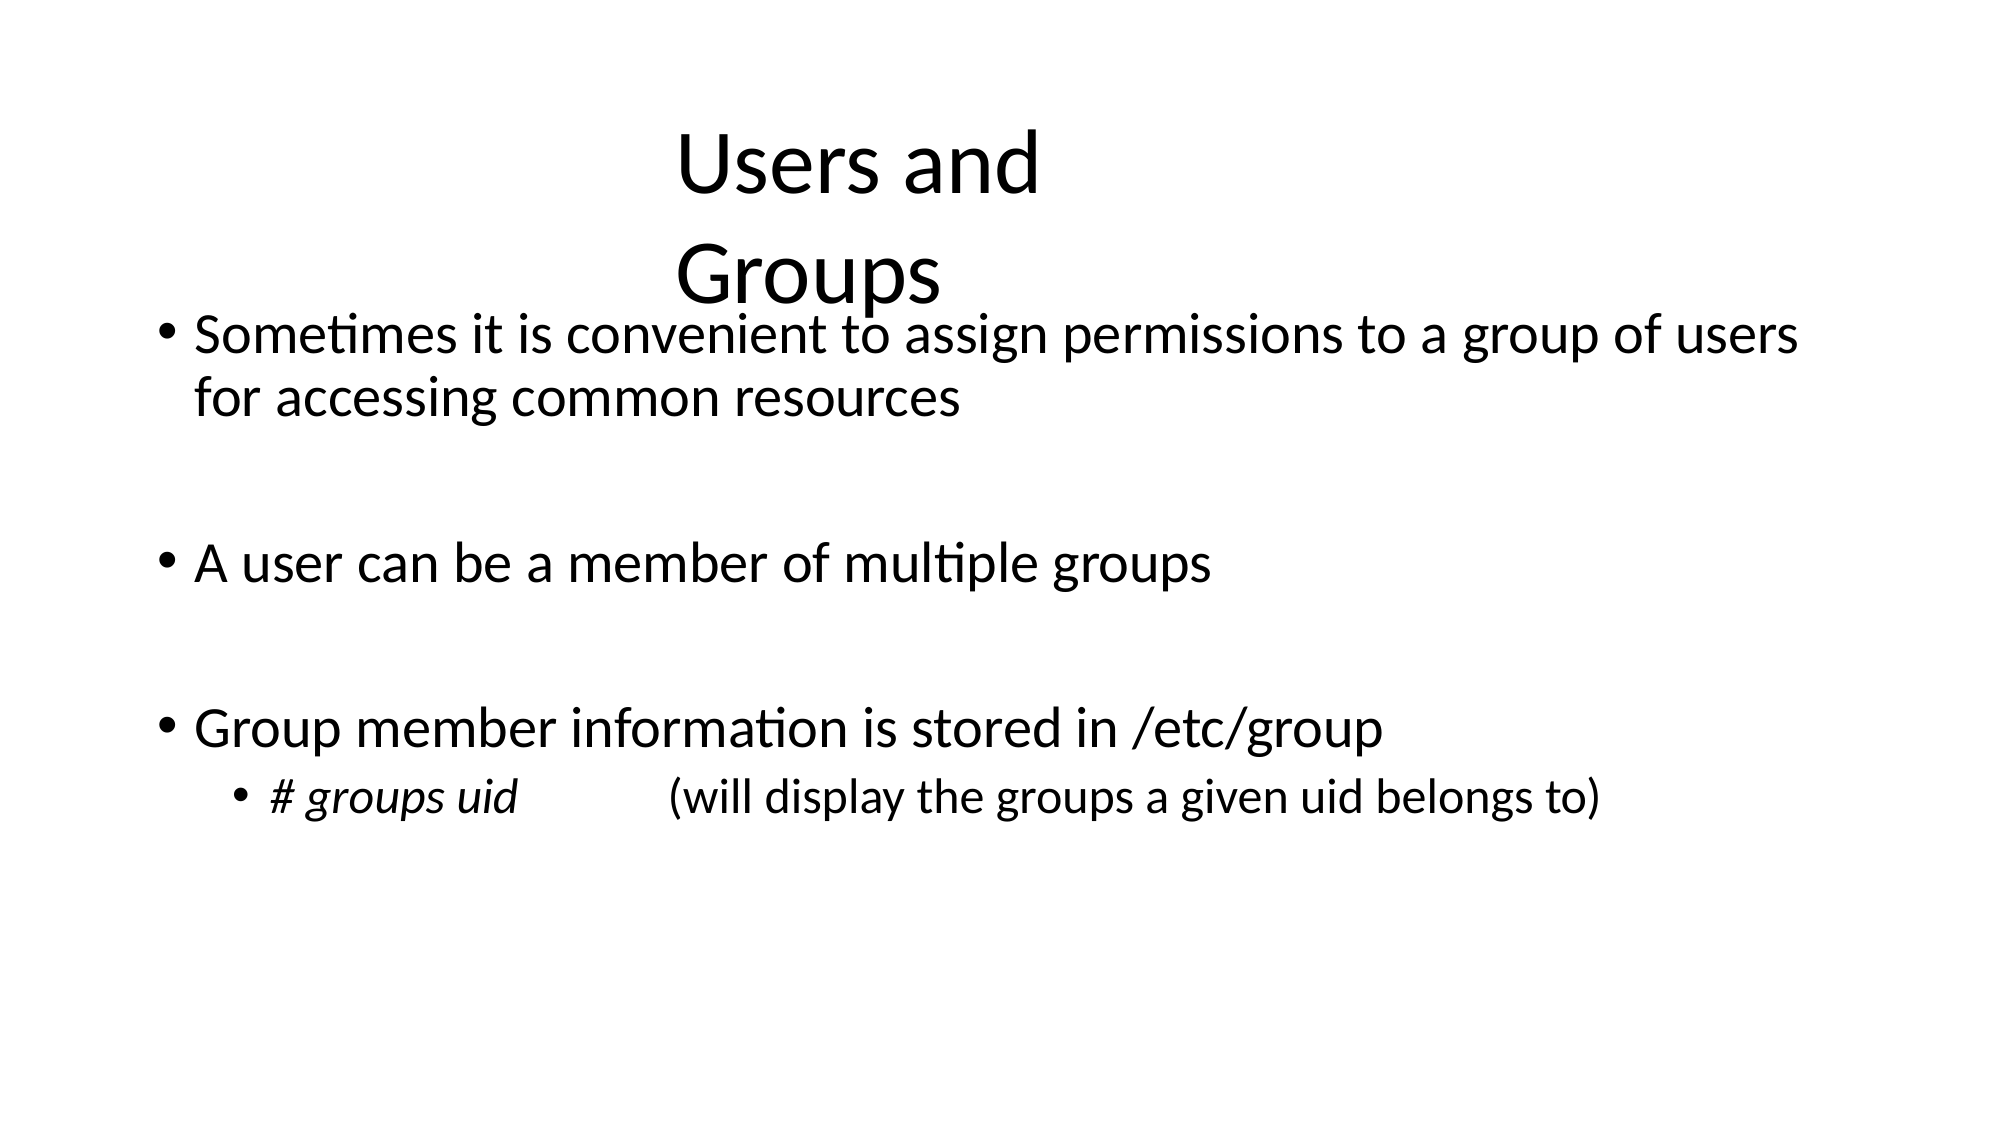

# Users and Groups
Sometimes it is convenient to assign permissions to a group of users for accessing common resources

A user can be a member of multiple groups

Group member information is stored in /etc/group
# groups uid	(will display the groups a given uid belongs to)